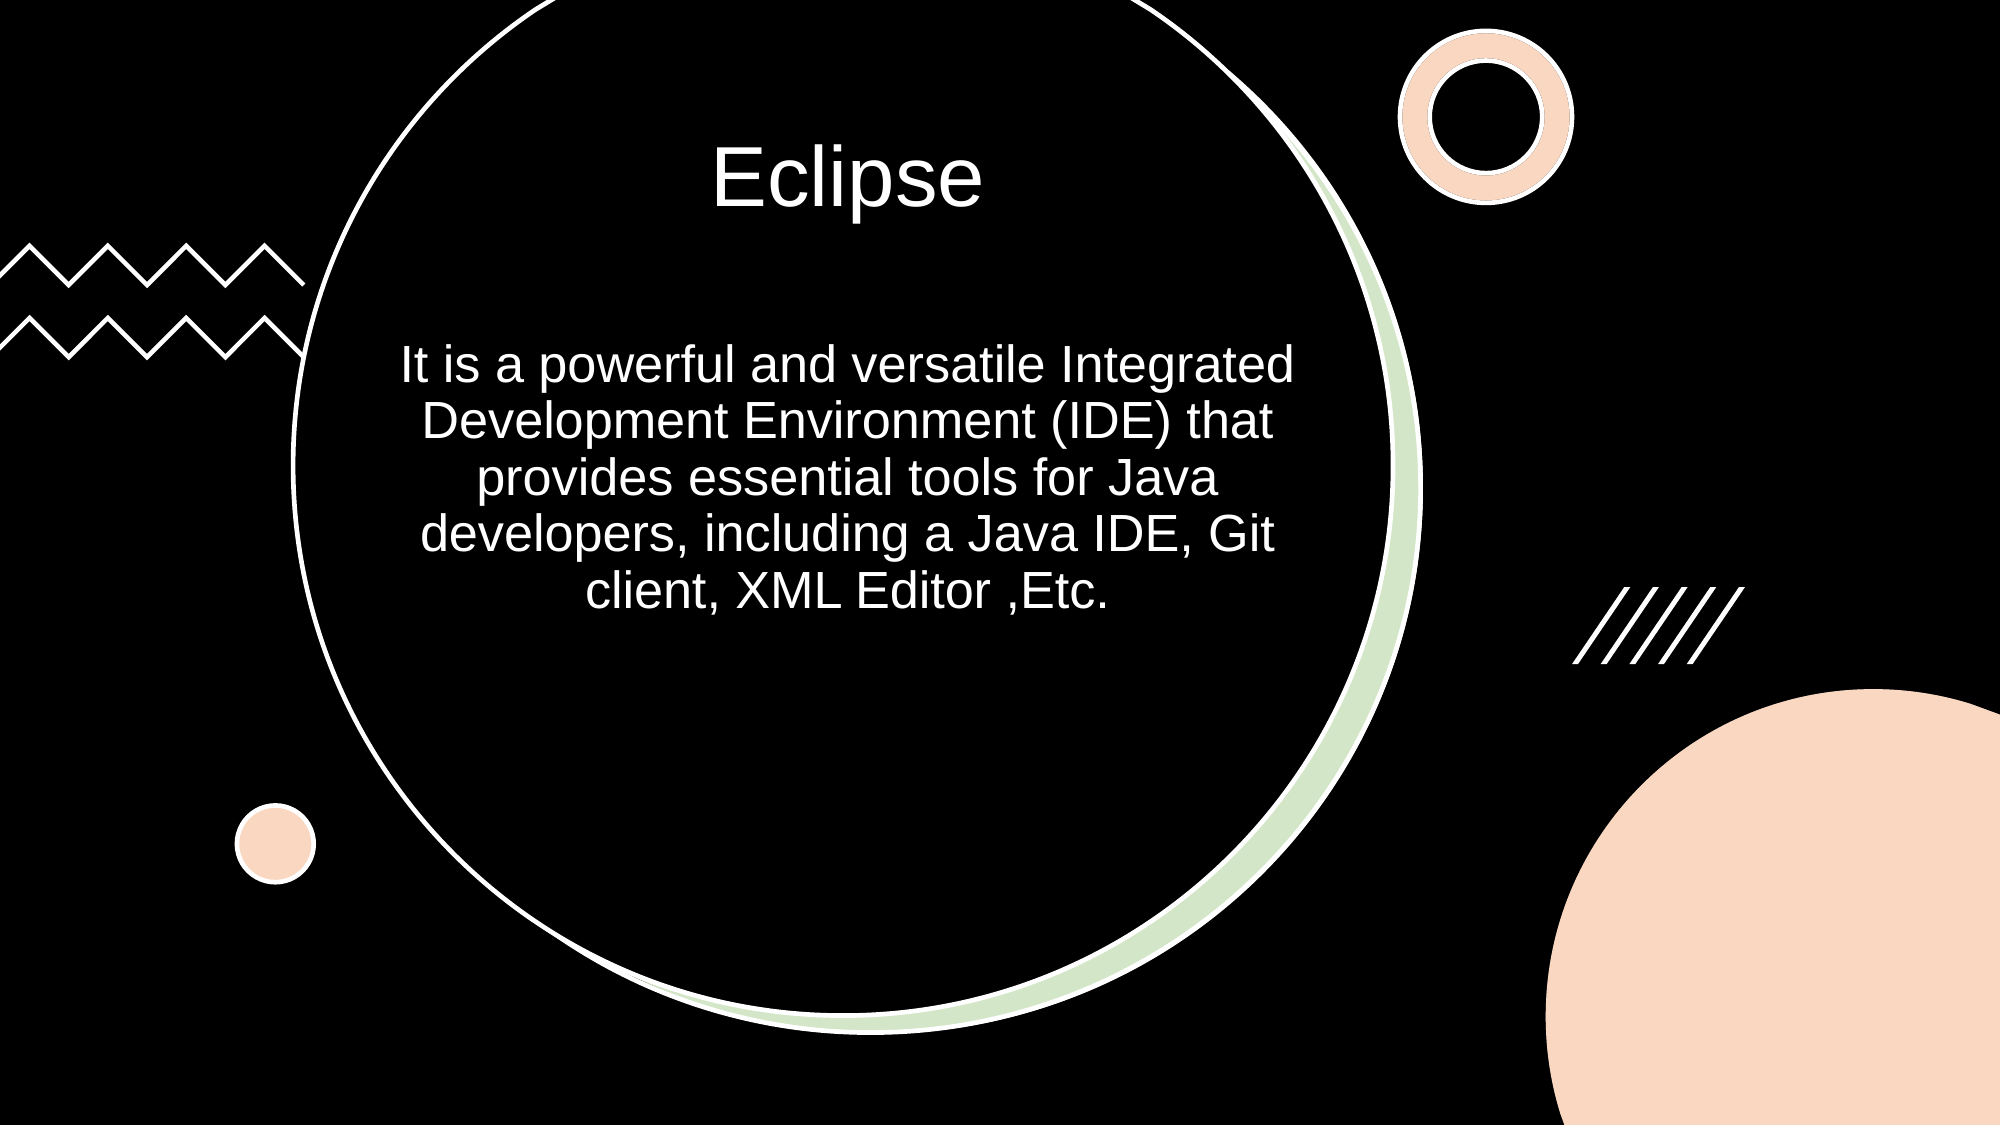

# Eclipse It is a powerful and versatile Integrated Development Environment (IDE) that provides essential tools for Java developers, including a Java IDE, Git client, XML Editor ,Etc.